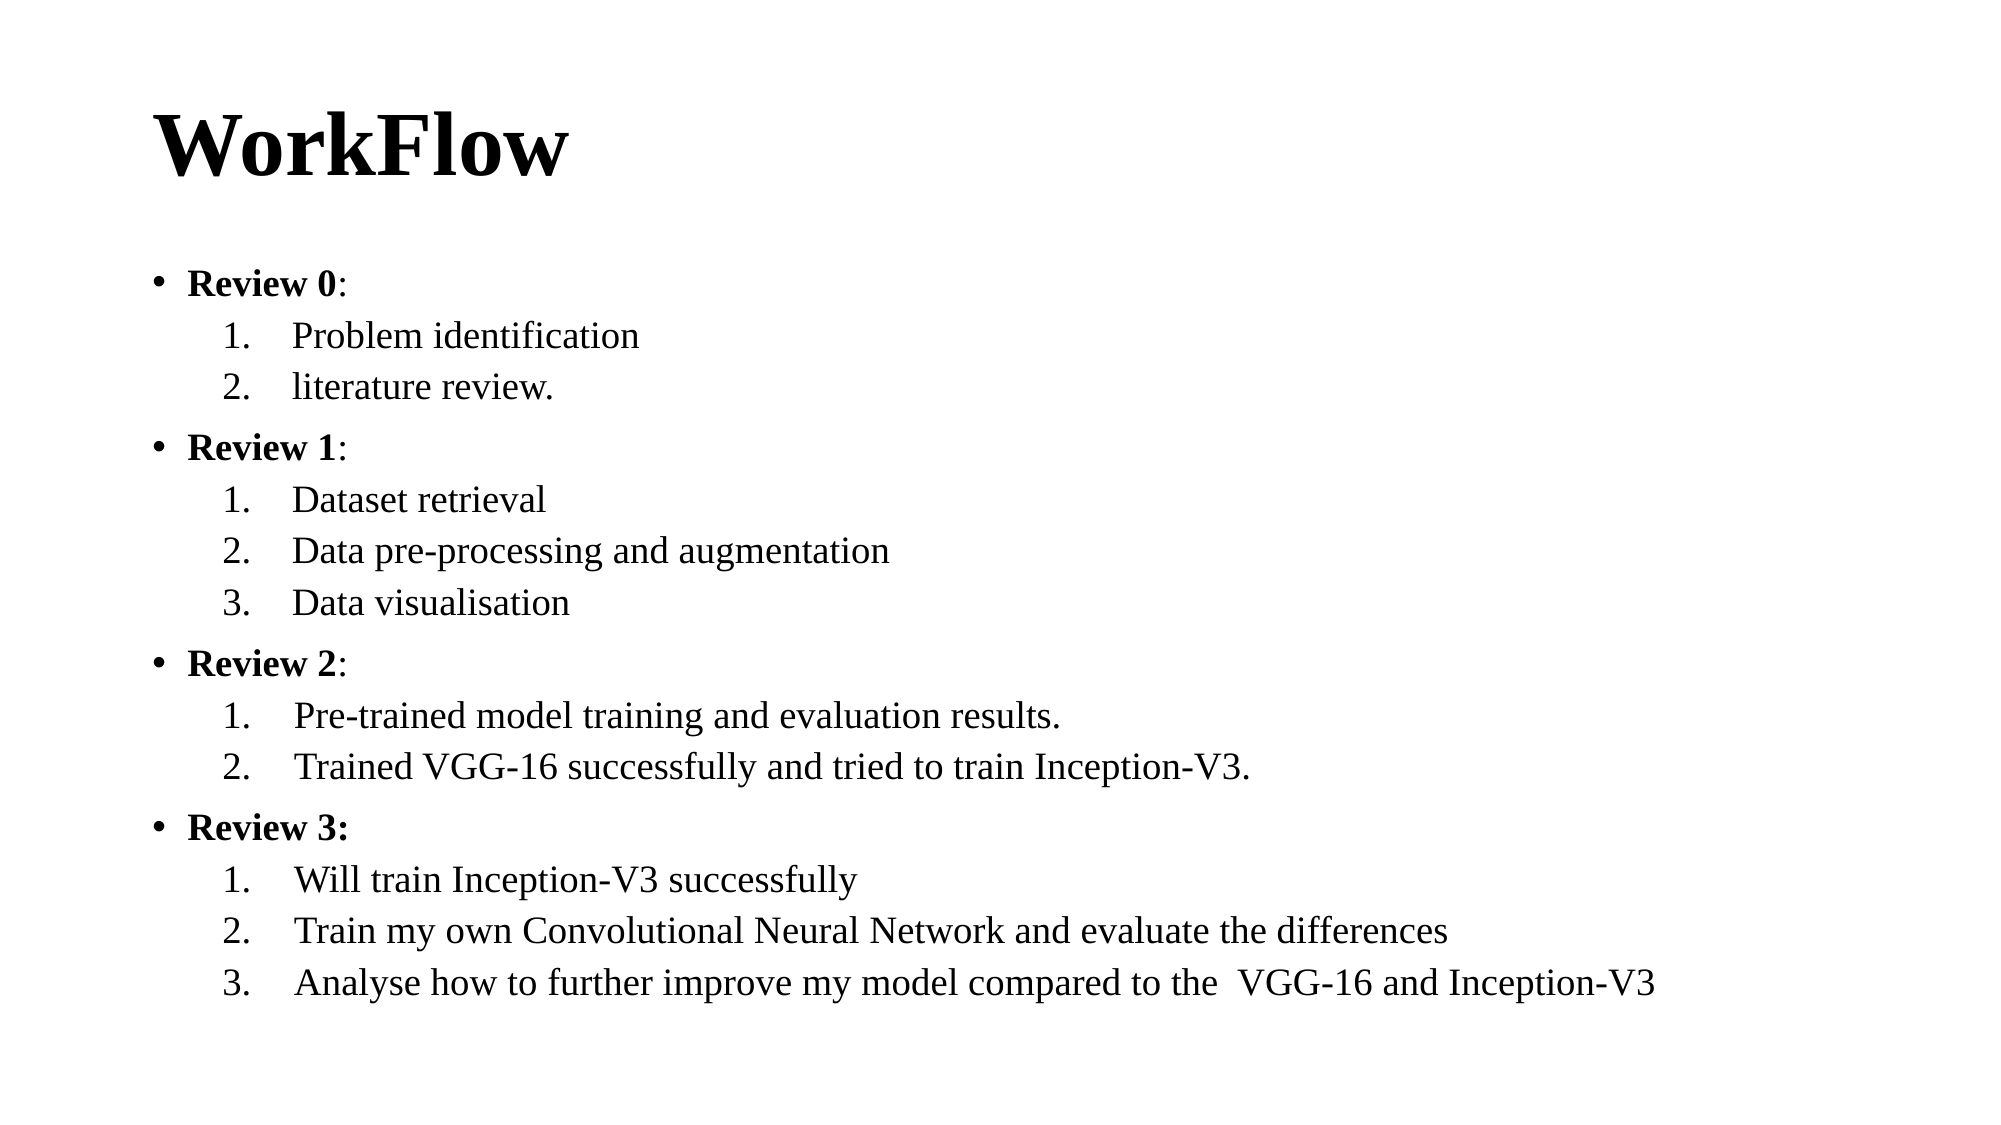

# WorkFlow
Review 0:
Problem identification
literature review.
Review 1:
Dataset retrieval
Data pre-processing and augmentation
Data visualisation
Review 2:
  Pre-trained model training and evaluation results.
  Trained VGG-16 successfully and tried to train Inception-V3.
Review 3:
  Will train Inception-V3 successfully
  Train my own Convolutional Neural Network and evaluate the differences
  Analyse how to further improve my model compared to the  VGG-16 and Inception-V3